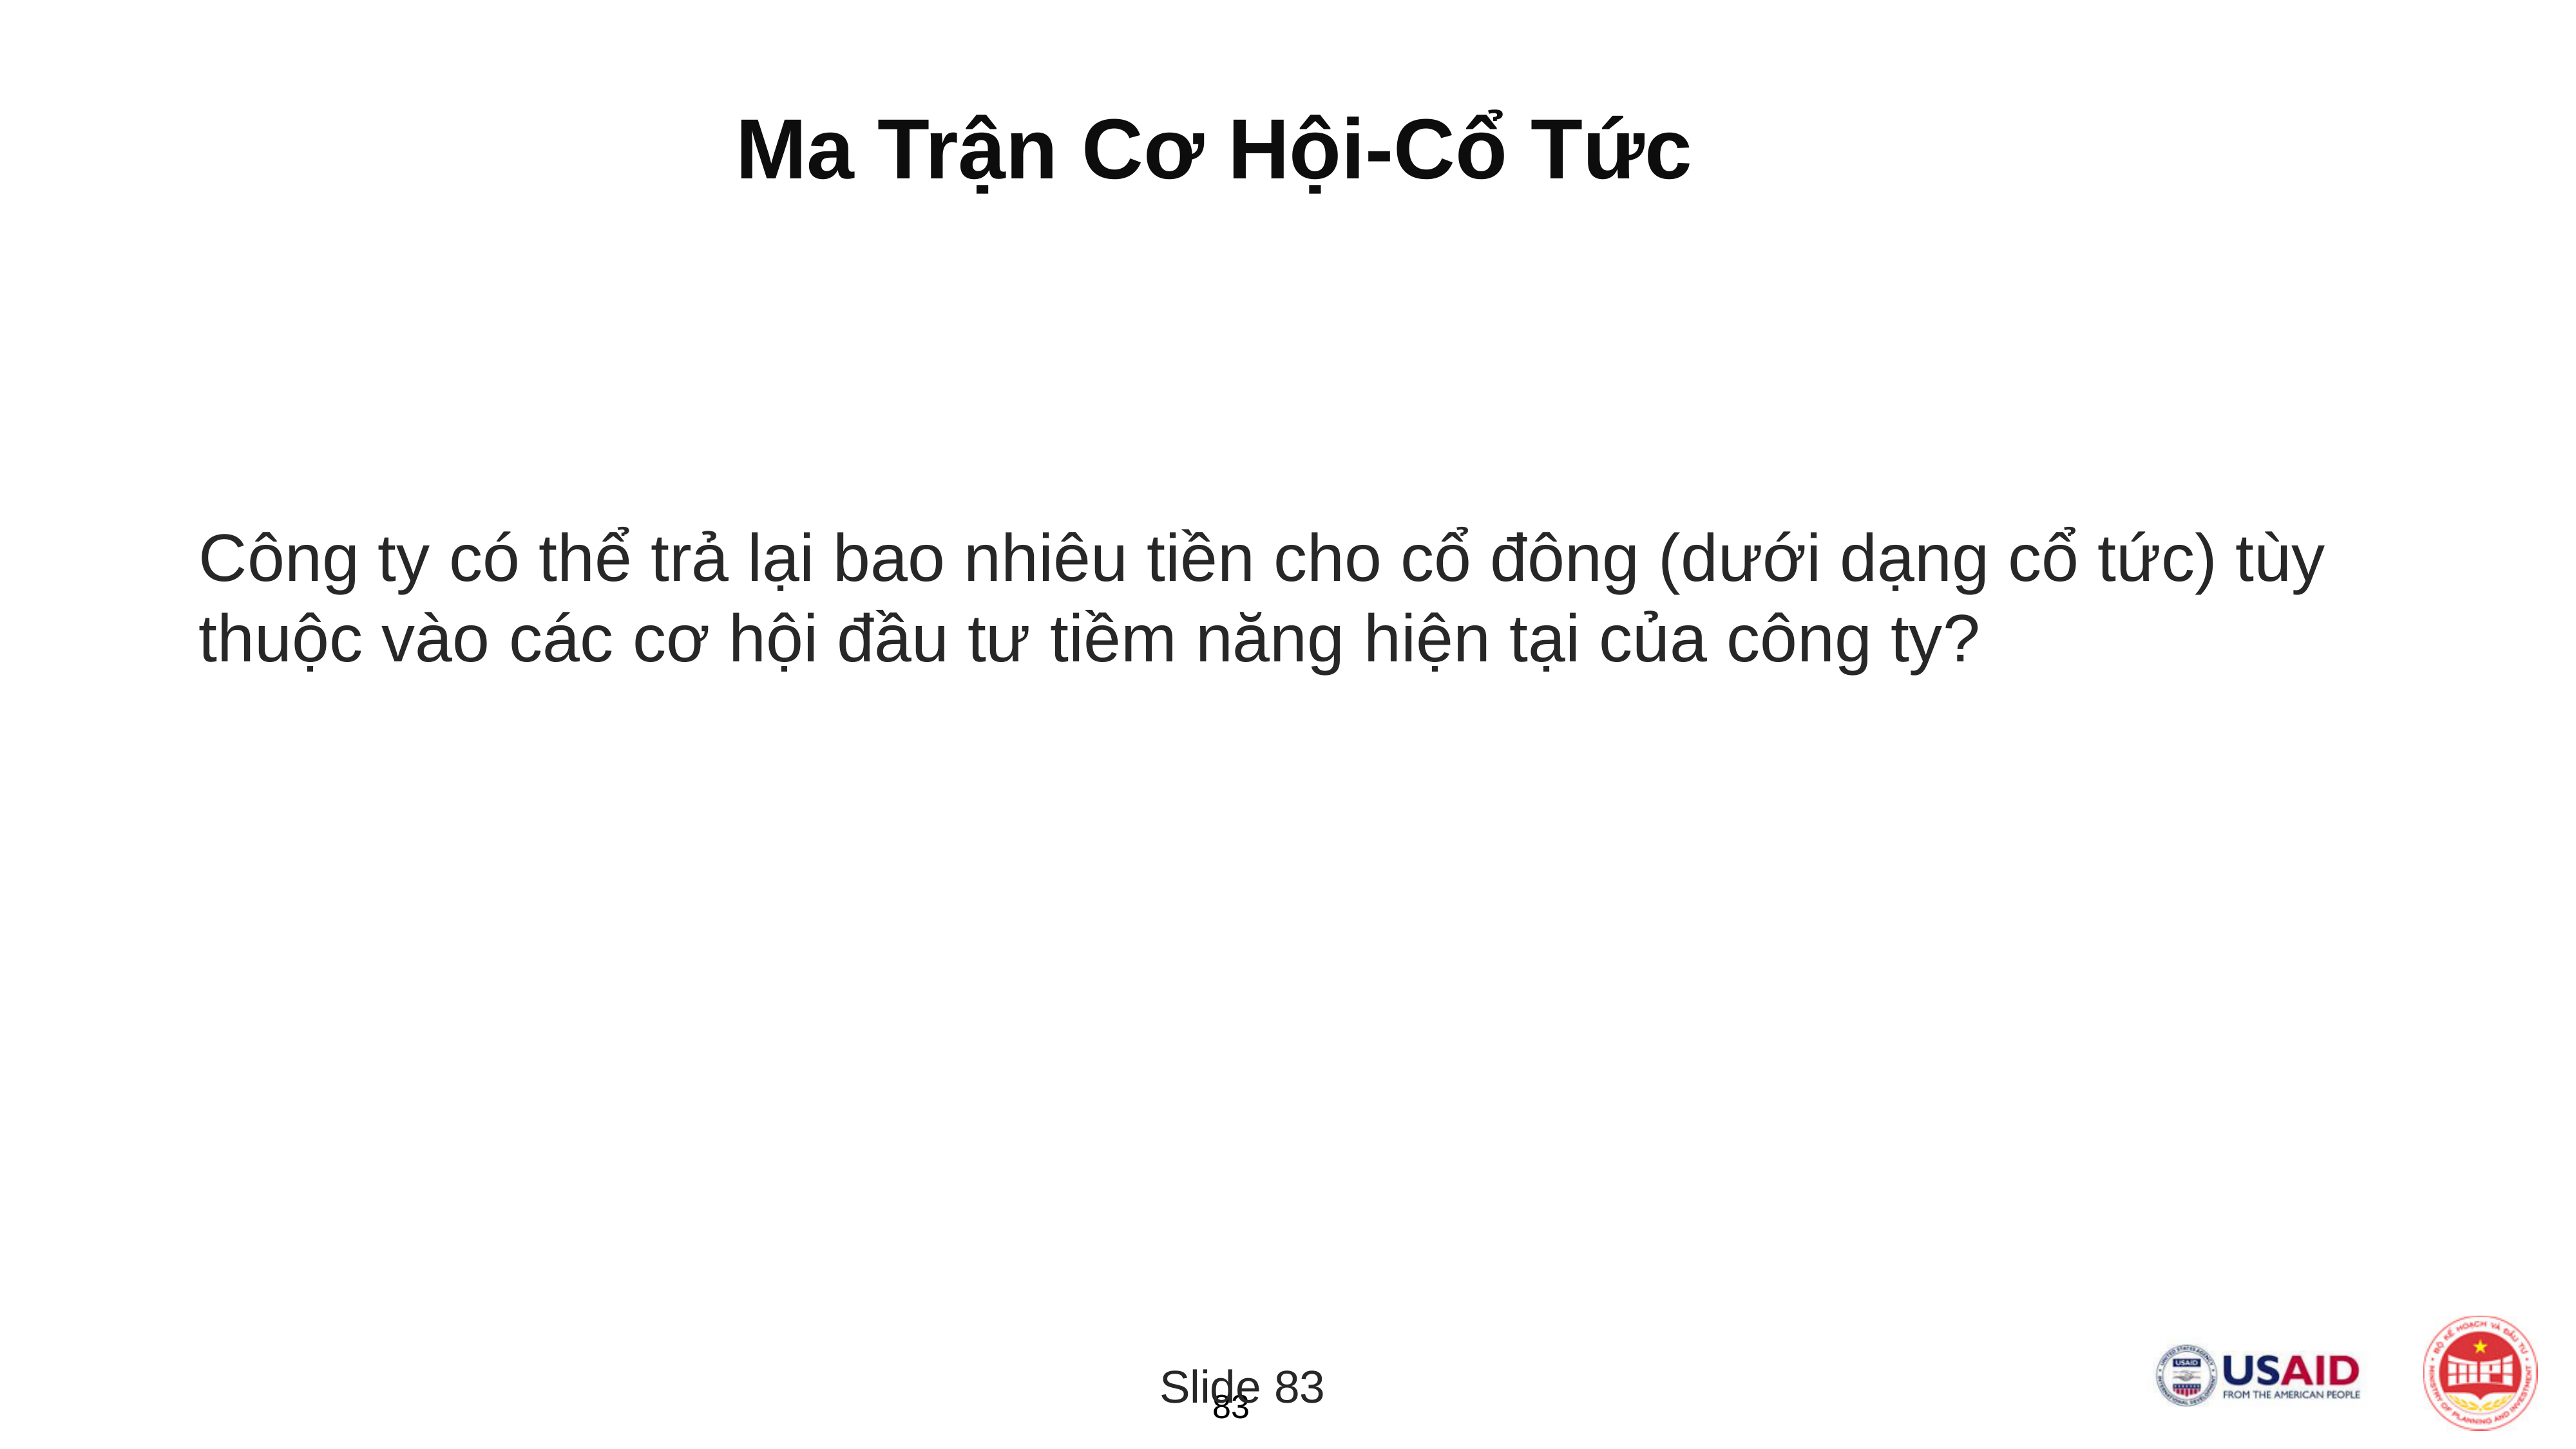

# Ma Trận Cơ Hội-Cổ Tức

Công ty có thể trả lại bao nhiêu tiền cho cổ đông (dưới dạng cổ tức) tùy thuộc vào các cơ hội đầu tư tiềm năng hiện tại của công ty?
Slide 83